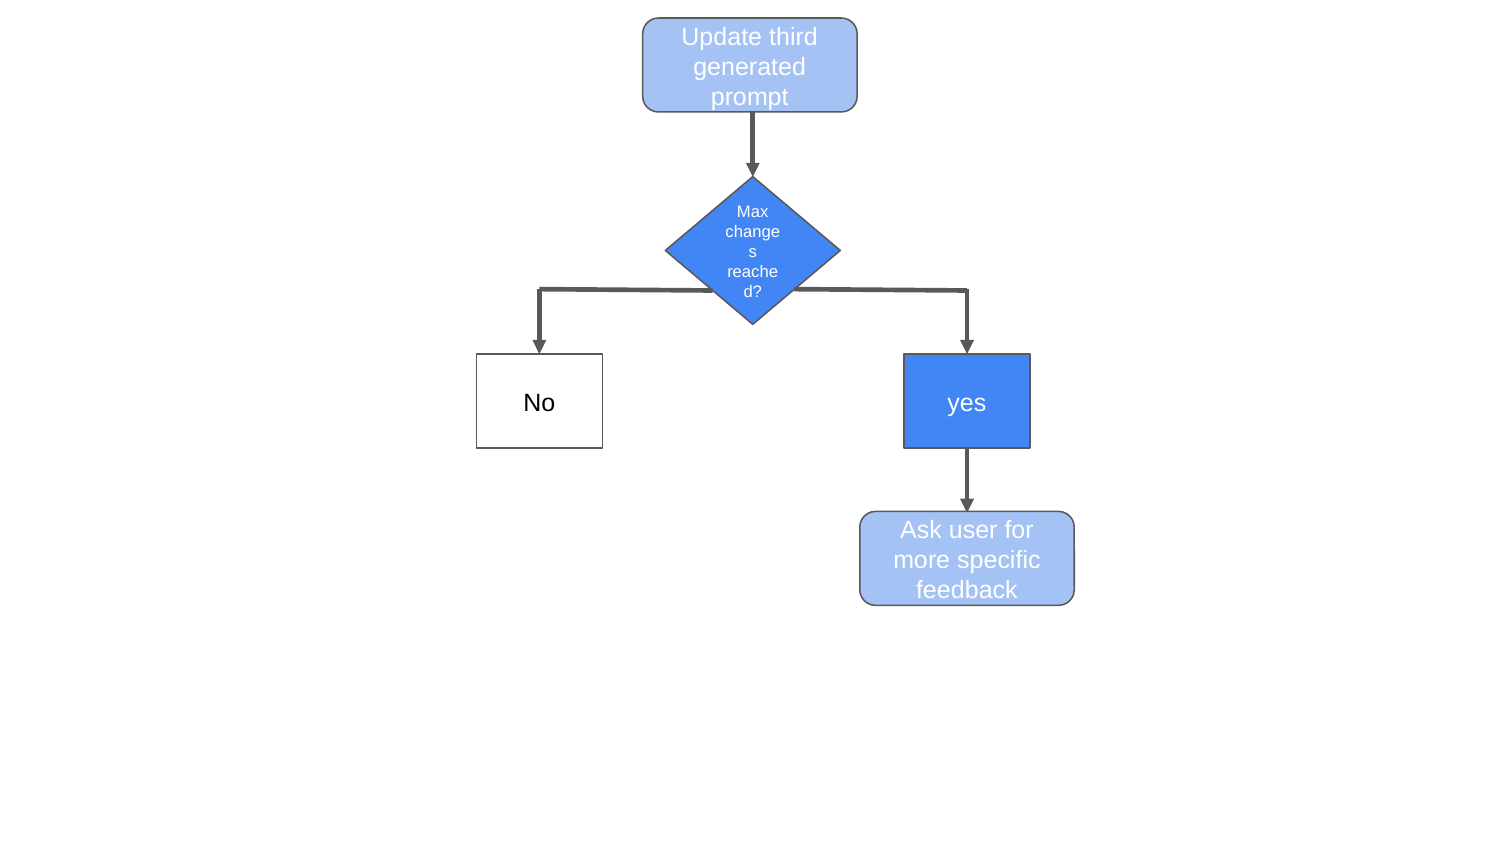

Update third generated prompt
Max changes reached?
No
yes
Ask user for more specific feedback